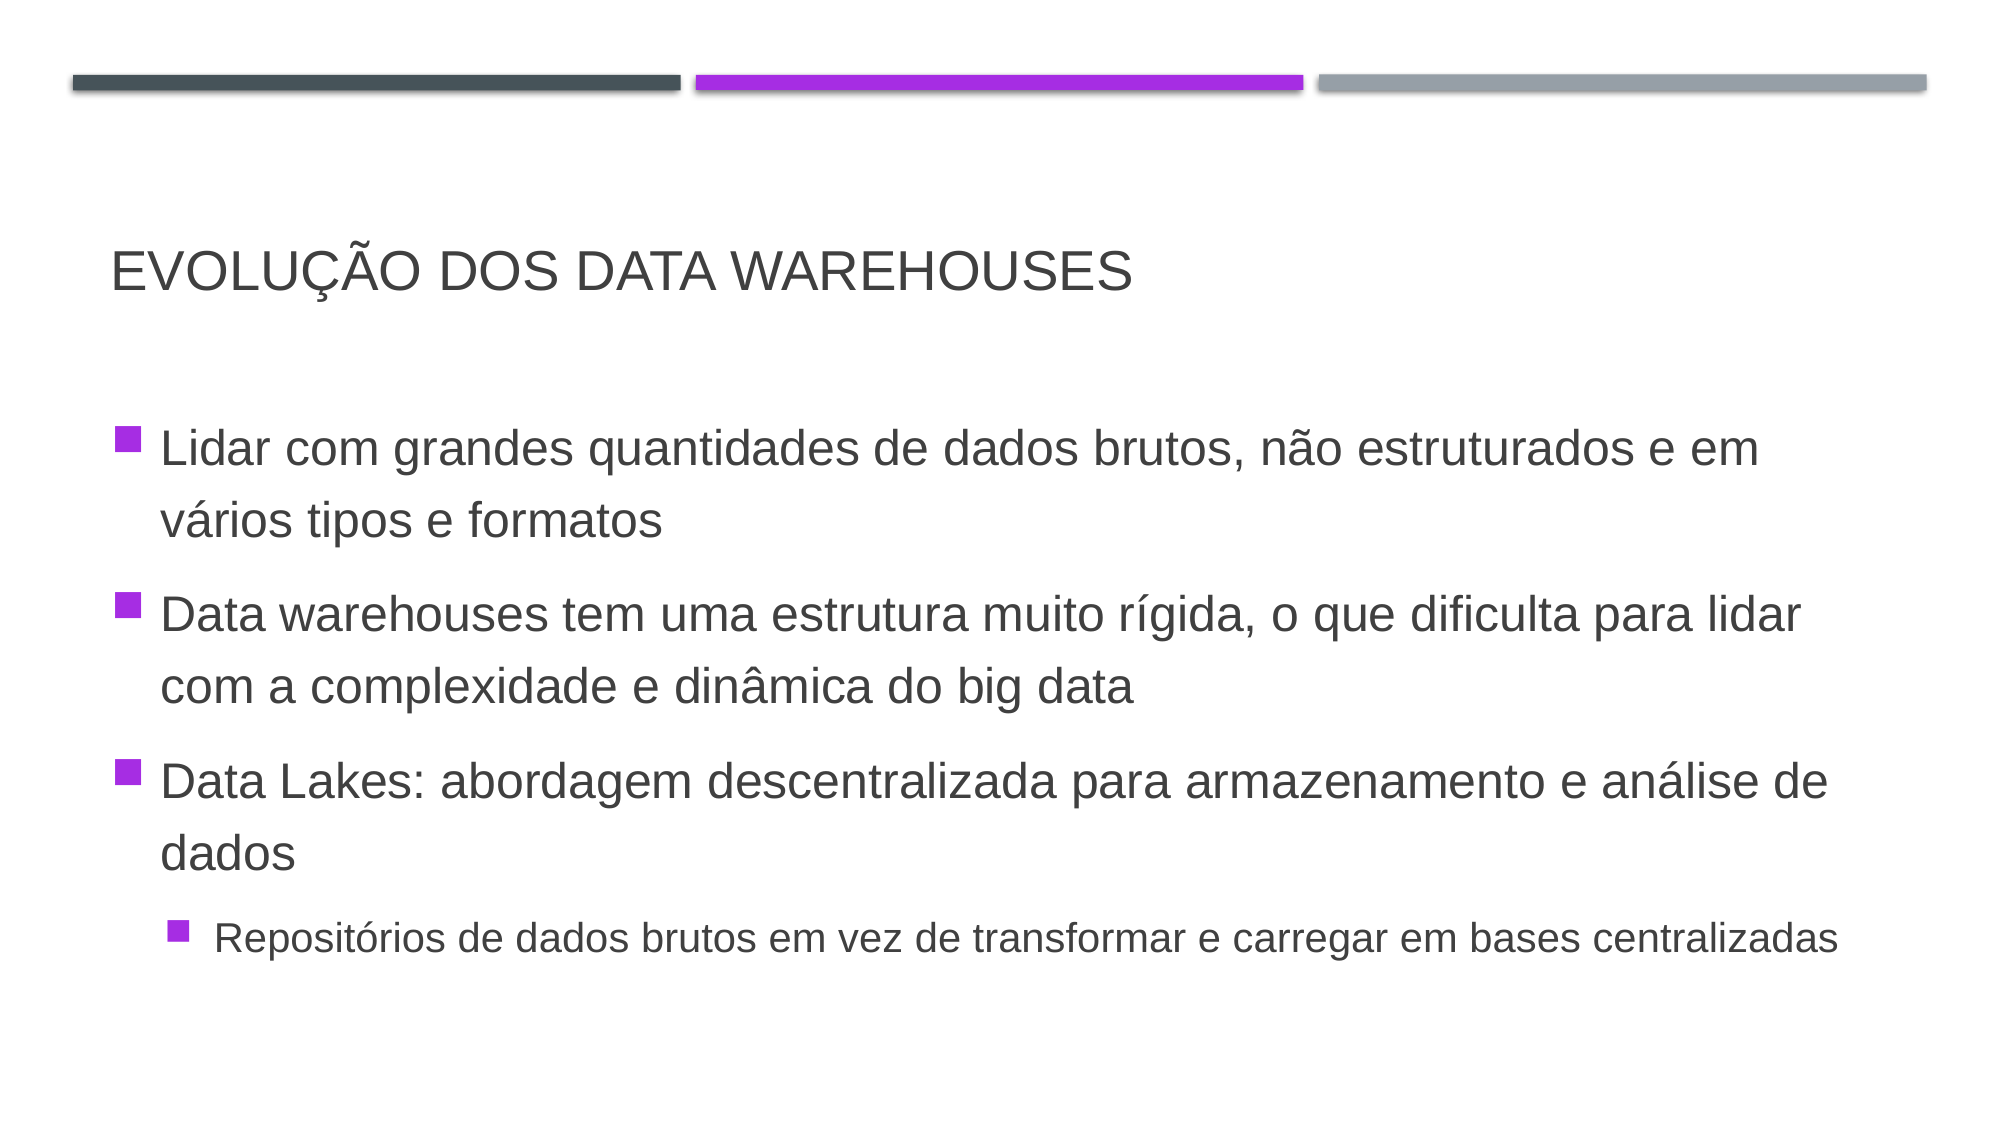

# Evolução dos data warehouses
Lidar com grandes quantidades de dados brutos, não estruturados e em vários tipos e formatos
Data warehouses tem uma estrutura muito rígida, o que dificulta para lidar com a complexidade e dinâmica do big data
Data Lakes: abordagem descentralizada para armazenamento e análise de dados
Repositórios de dados brutos em vez de transformar e carregar em bases centralizadas